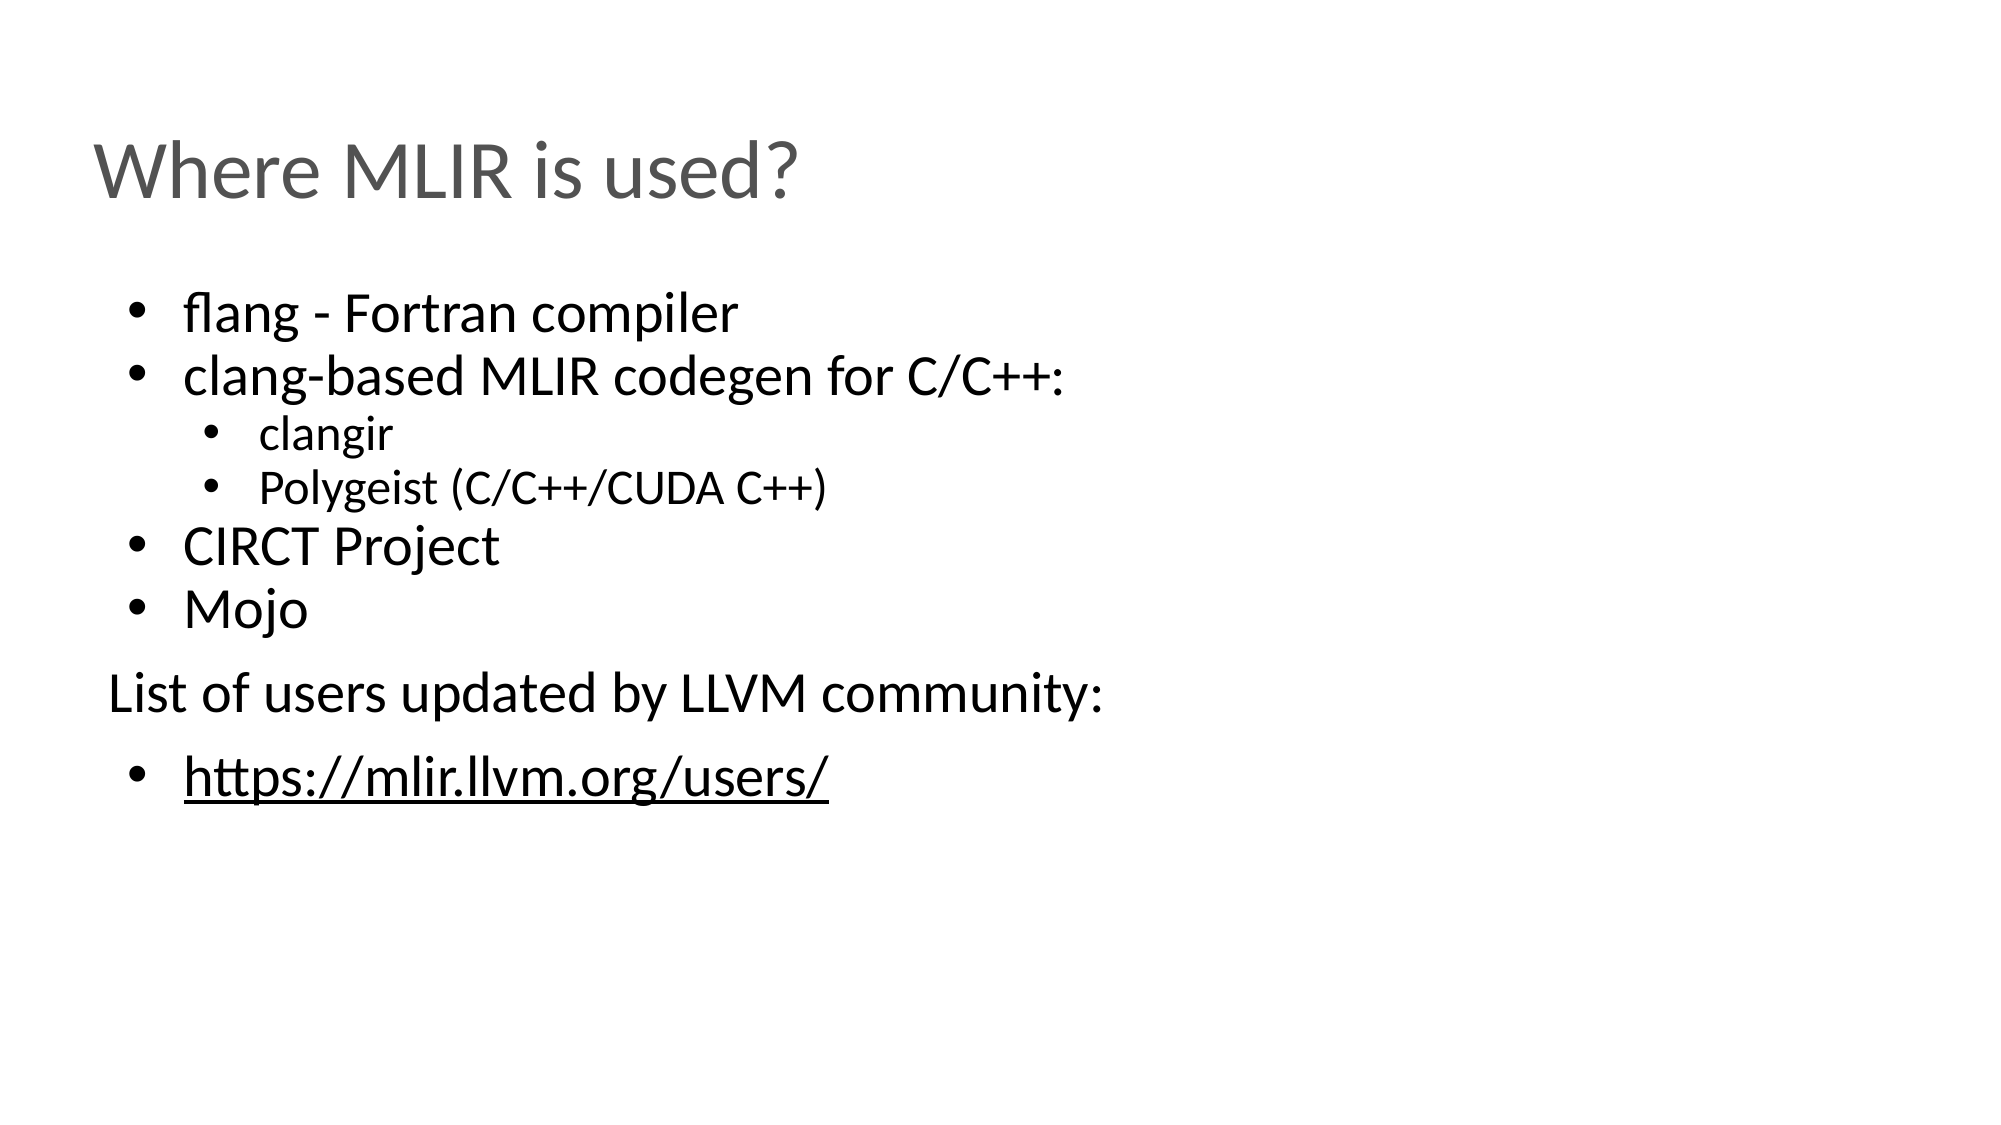

# Where MLIR is used?
flang - Fortran compiler
clang-based MLIR codegen for C/C++:
clangir
Polygeist (C/C++/CUDA C++)
CIRCT Project
Mojo
List of users updated by LLVM community:
https://mlir.llvm.org/users/